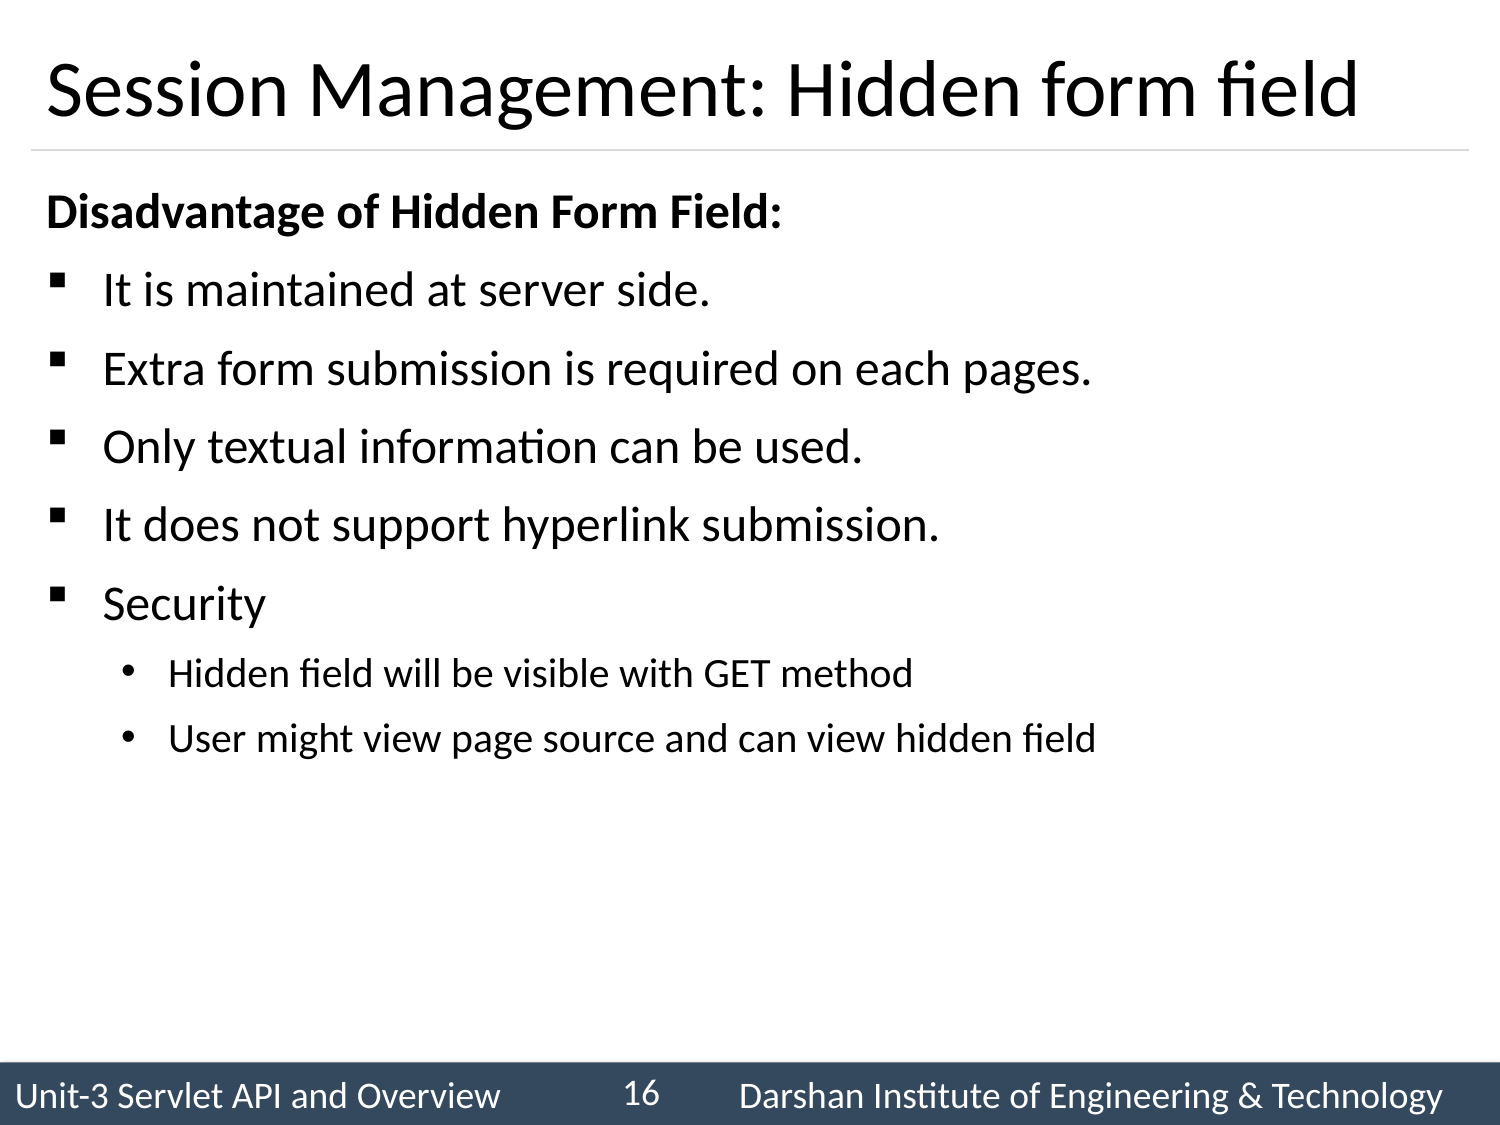

# Session Management: Hidden form field
Disadvantage of Hidden Form Field:
It is maintained at server side.
Extra form submission is required on each pages.
Only textual information can be used.
It does not support hyperlink submission.
Security
Hidden field will be visible with GET method
User might view page source and can view hidden field

16